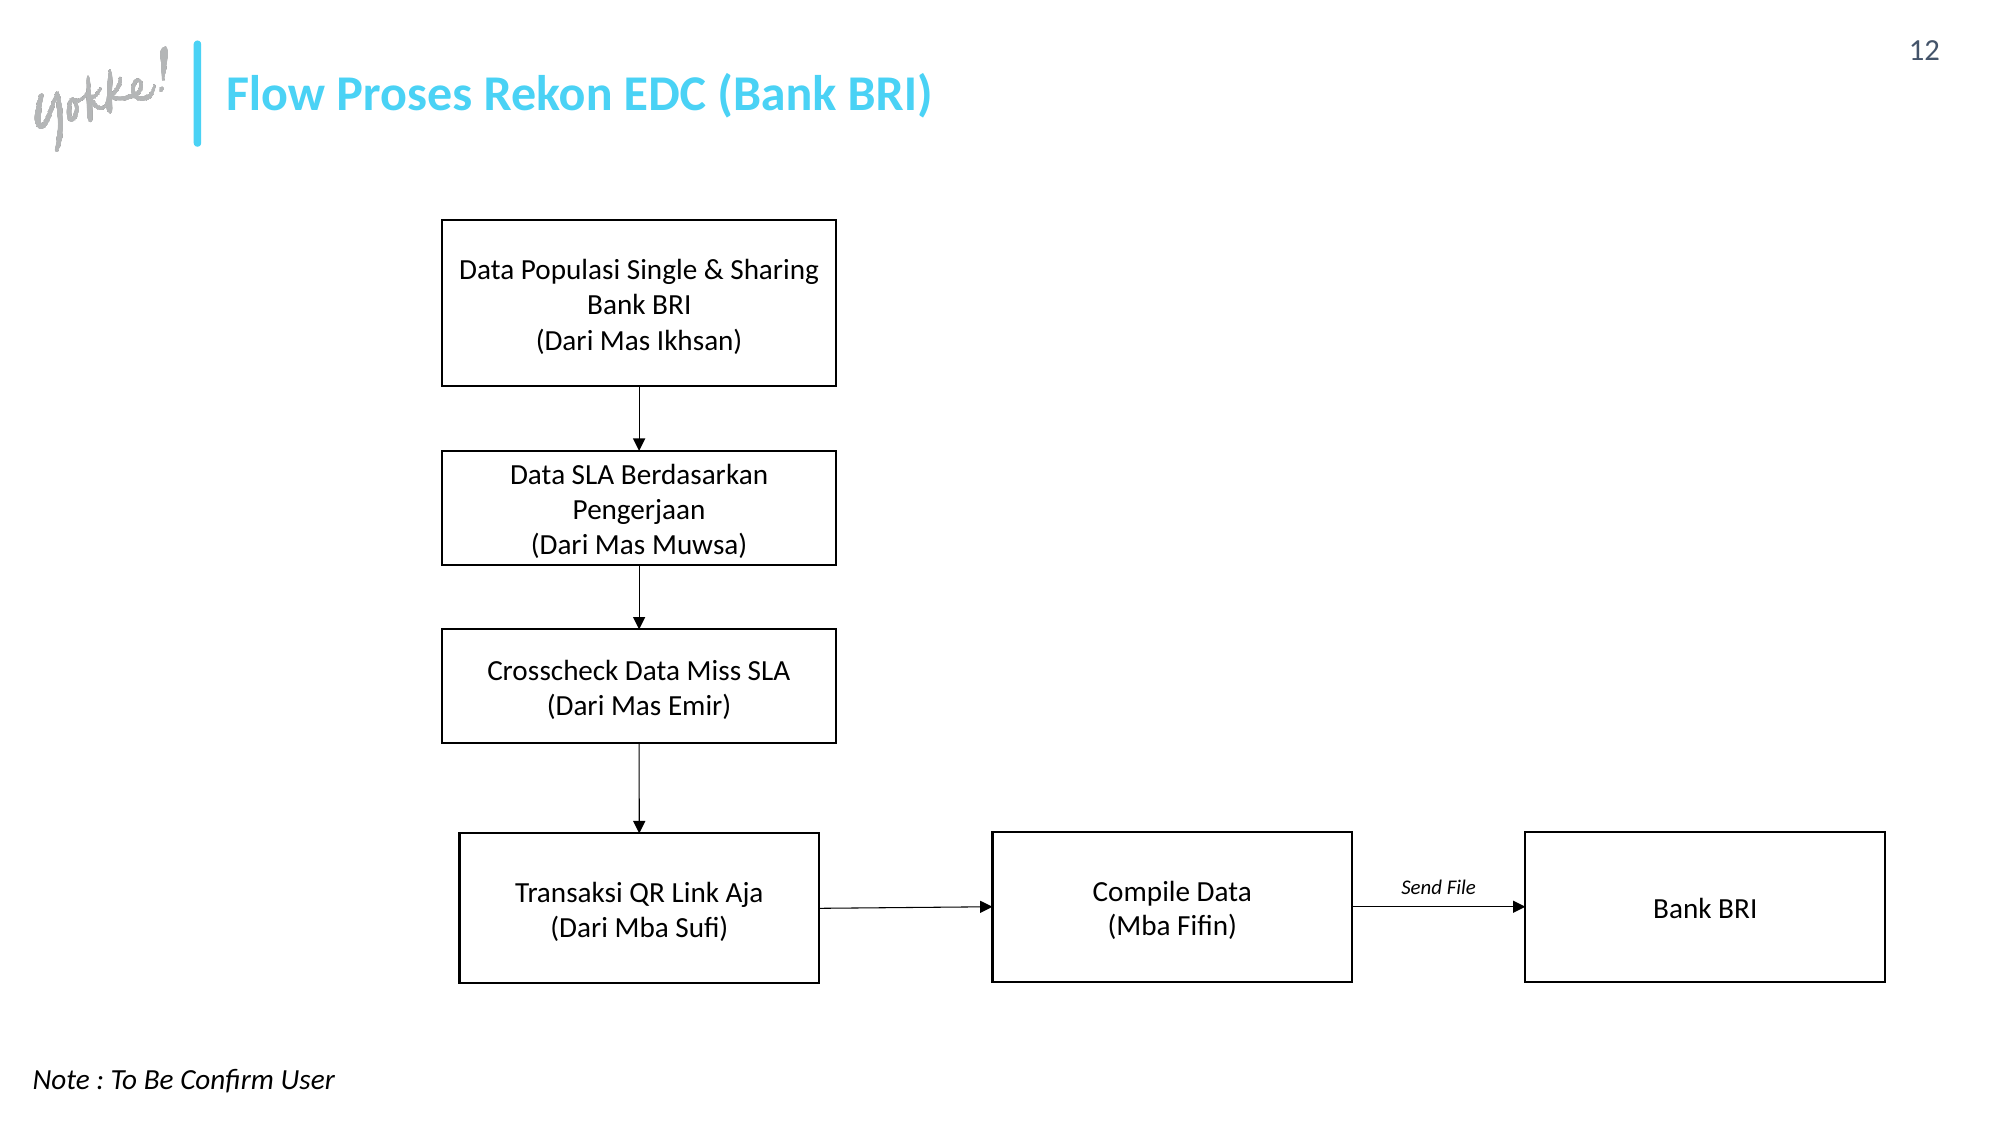

# Flow Proses Rekon EDC (Bank BRI)
Data Populasi Single & Sharing Bank BRI
(Dari Mas Ikhsan)
Data SLA Berdasarkan Pengerjaan
(Dari Mas Muwsa)
Crosscheck Data Miss SLA
(Dari Mas Emir)
Compile Data
(Mba Fifin)
Bank BRI
Transaksi QR Link Aja
(Dari Mba Sufi)
Send File
Note : To Be Confirm User